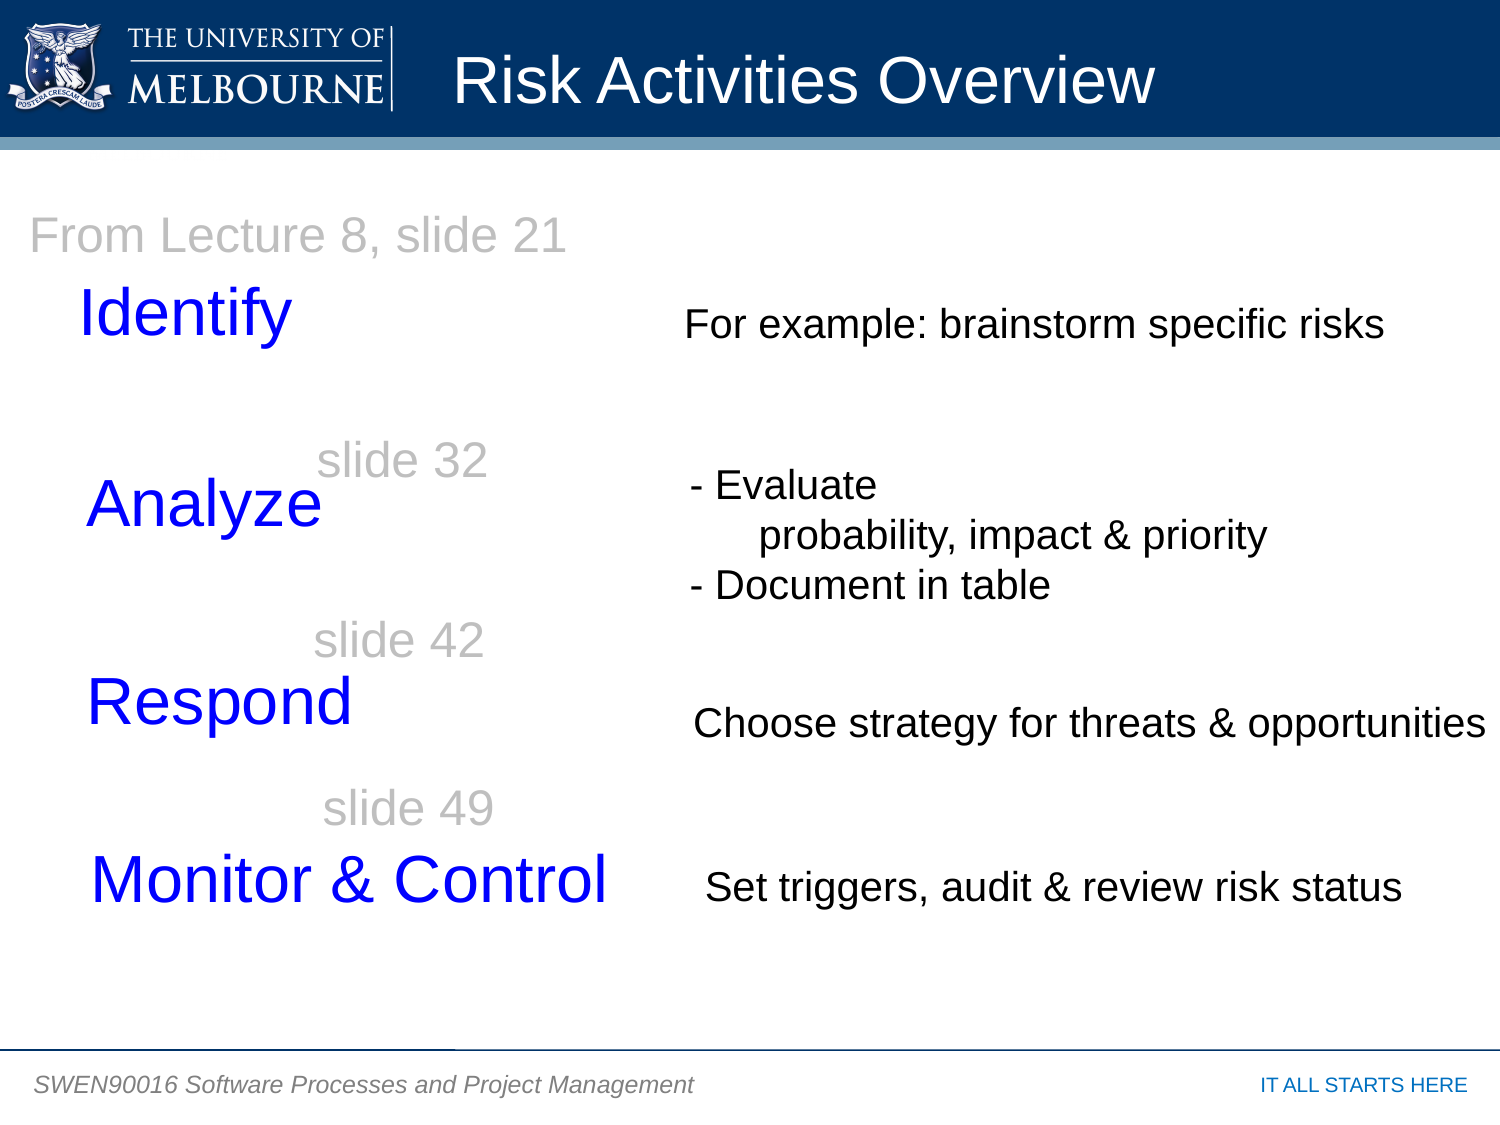

# Risk Activities Overview
From Lecture 8, slide 21
Identify
For example: brainstorm specific risks
slide 32

Analyze
- Evaluate
      probability, impact & priority
- Document in table
slide 42

Respond
Choose strategy for threats & opportunities
slide 49

Monitor & Control
Set triggers, audit & review risk status